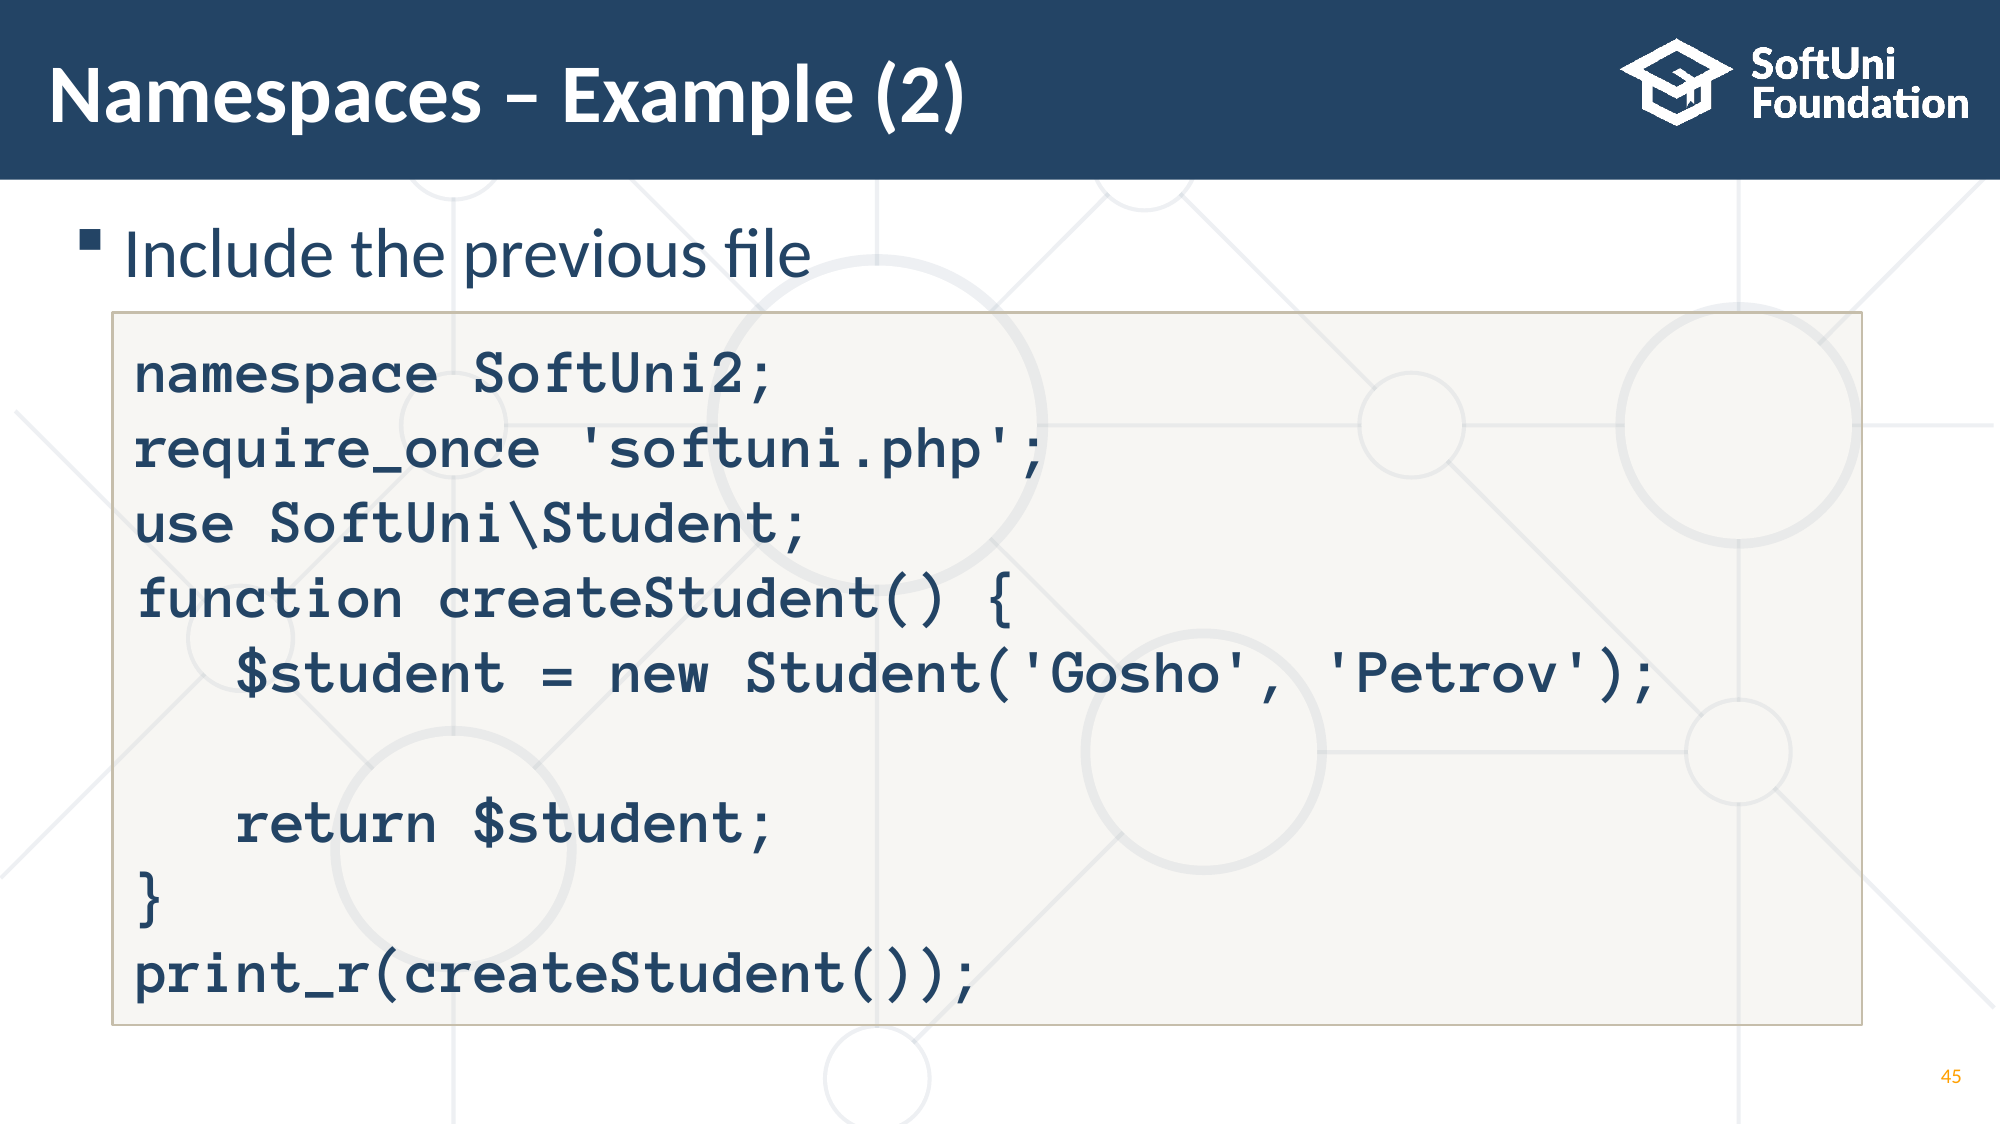

# Namespaces – Example (2)
Include the previous file
namespace SoftUni2;
require_once 'softuni.php';
use SoftUni\Student;
function createStudent() {
   $student = new Student('Gosho', 'Petrov');

   return $student;
}
print_r(createStudent());
45